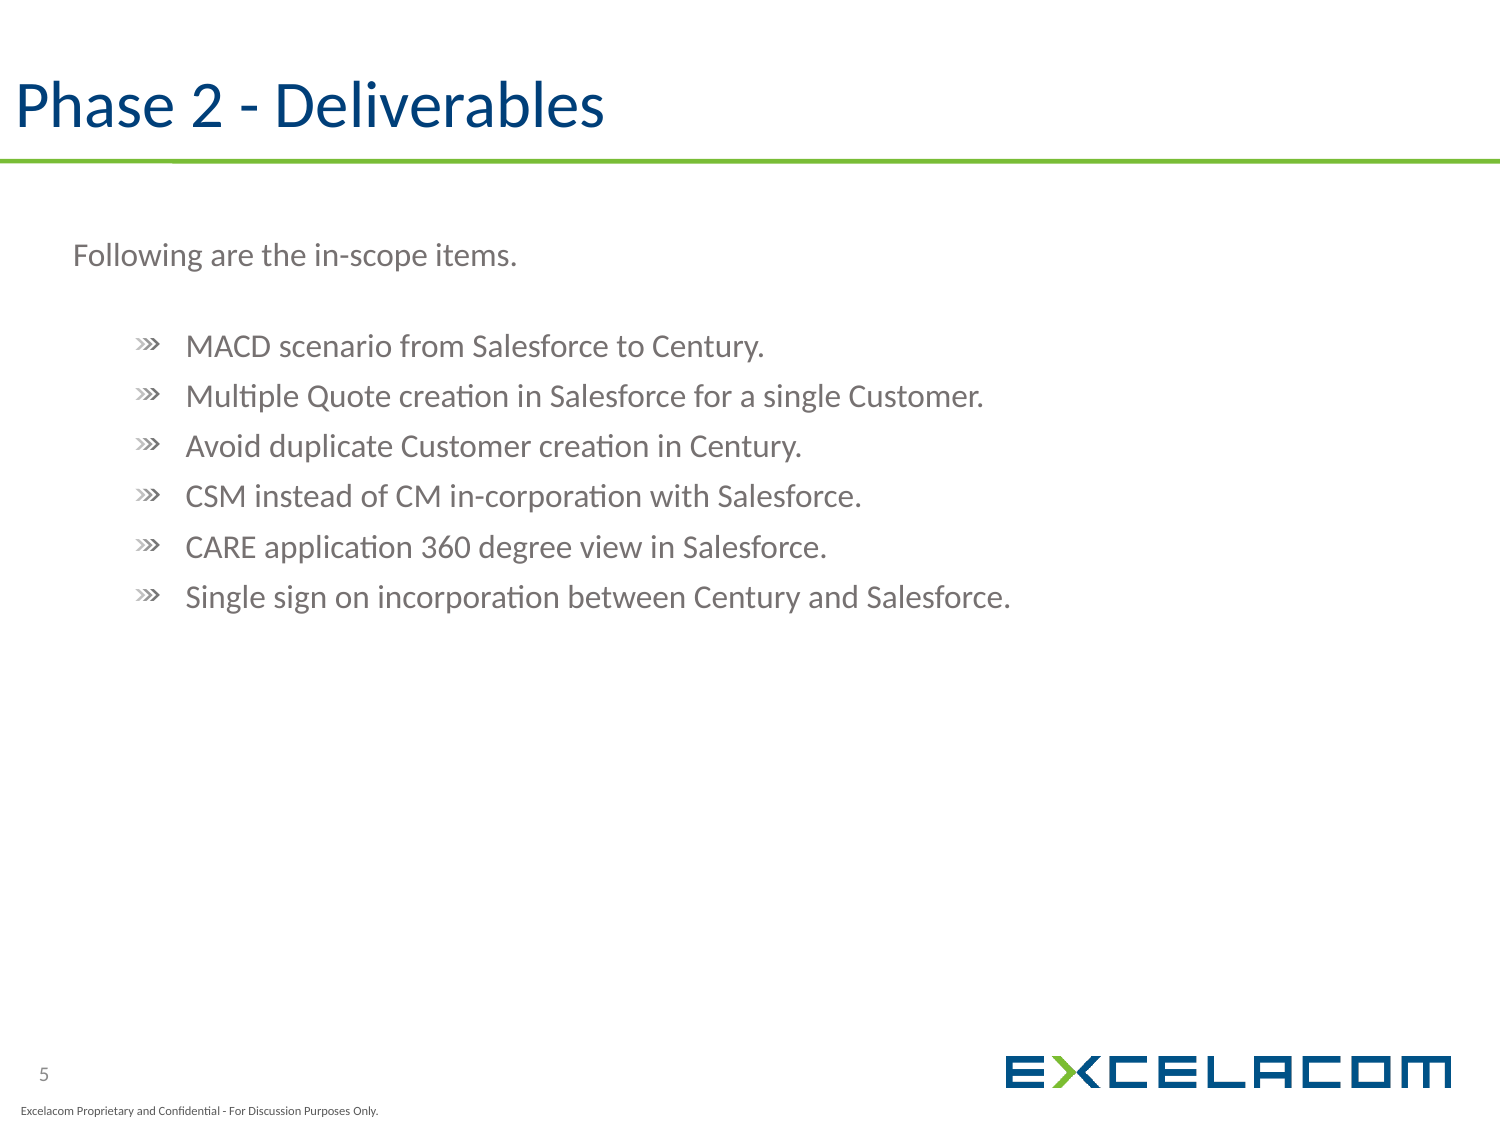

# Phase 2 - Deliverables

Following are the in-scope items.
MACD scenario from Salesforce to Century.
Multiple Quote creation in Salesforce for a single Customer.
Avoid duplicate Customer creation in Century.
CSM instead of CM in-corporation with Salesforce.
CARE application 360 degree view in Salesforce.
Single sign on incorporation between Century and Salesforce.

5